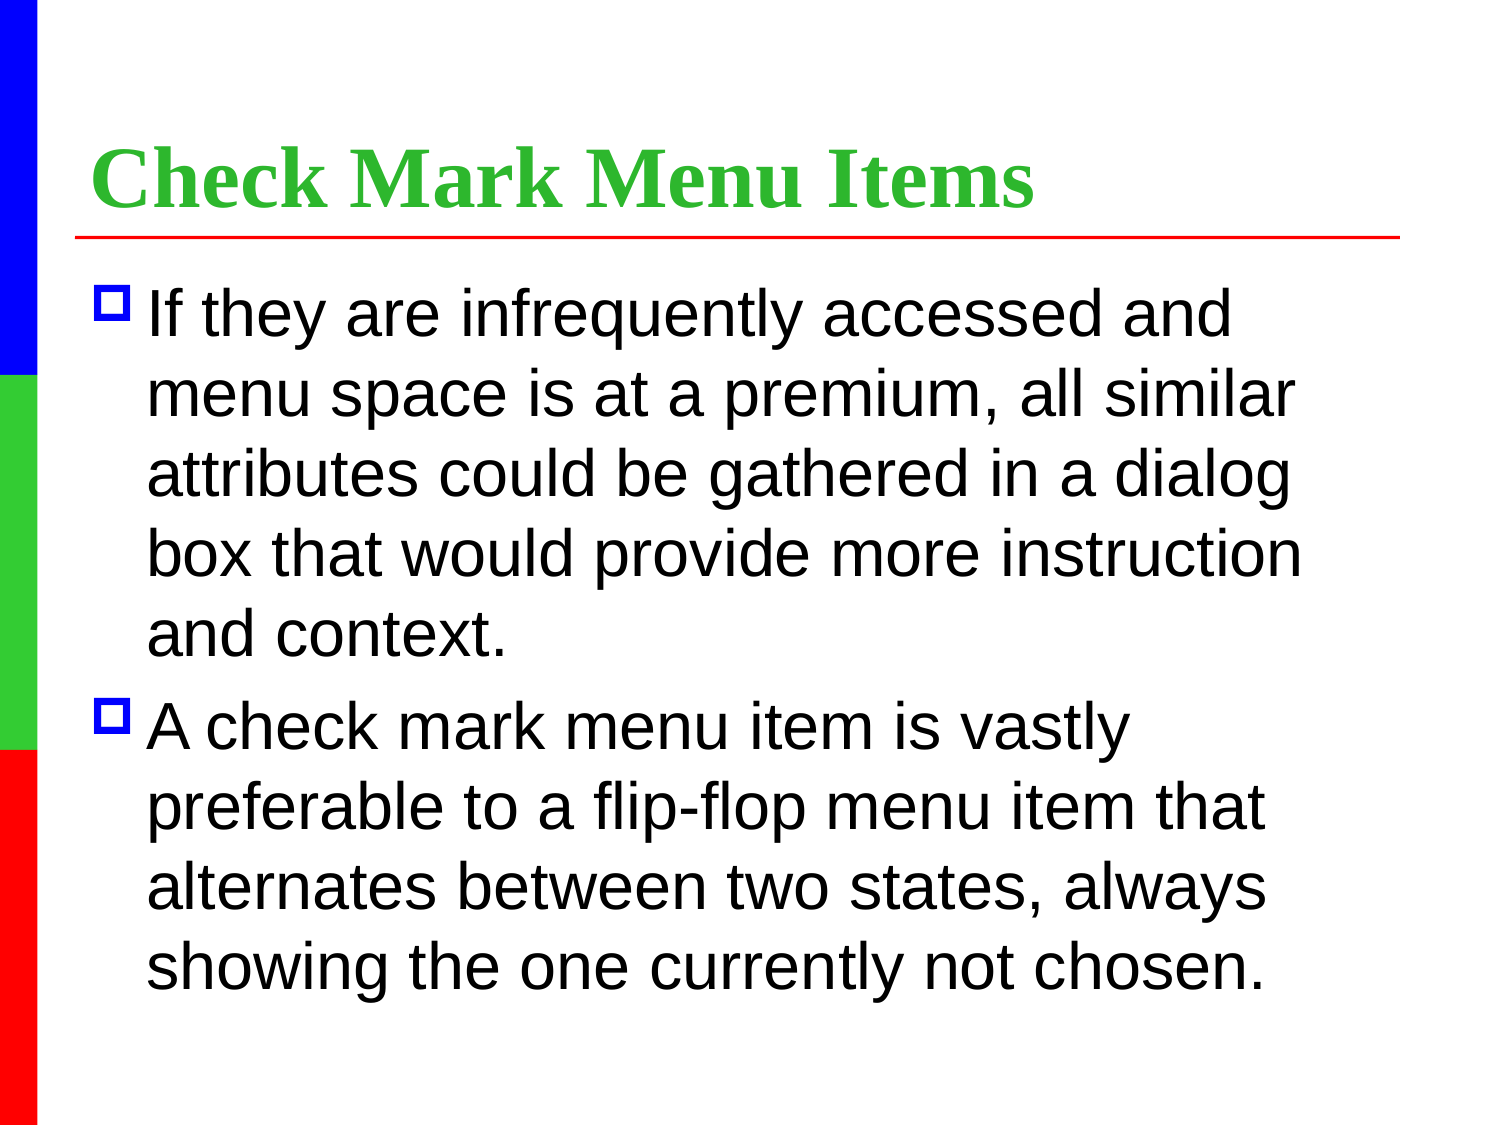

# Check Mark Menu Items
If they are infrequently accessed and menu space is at a premium, all similar attributes could be gathered in a dialog box that would provide more instruction and context.
A check mark menu item is vastly preferable to a flip-flop menu item that alternates between two states, always showing the one currently not chosen.